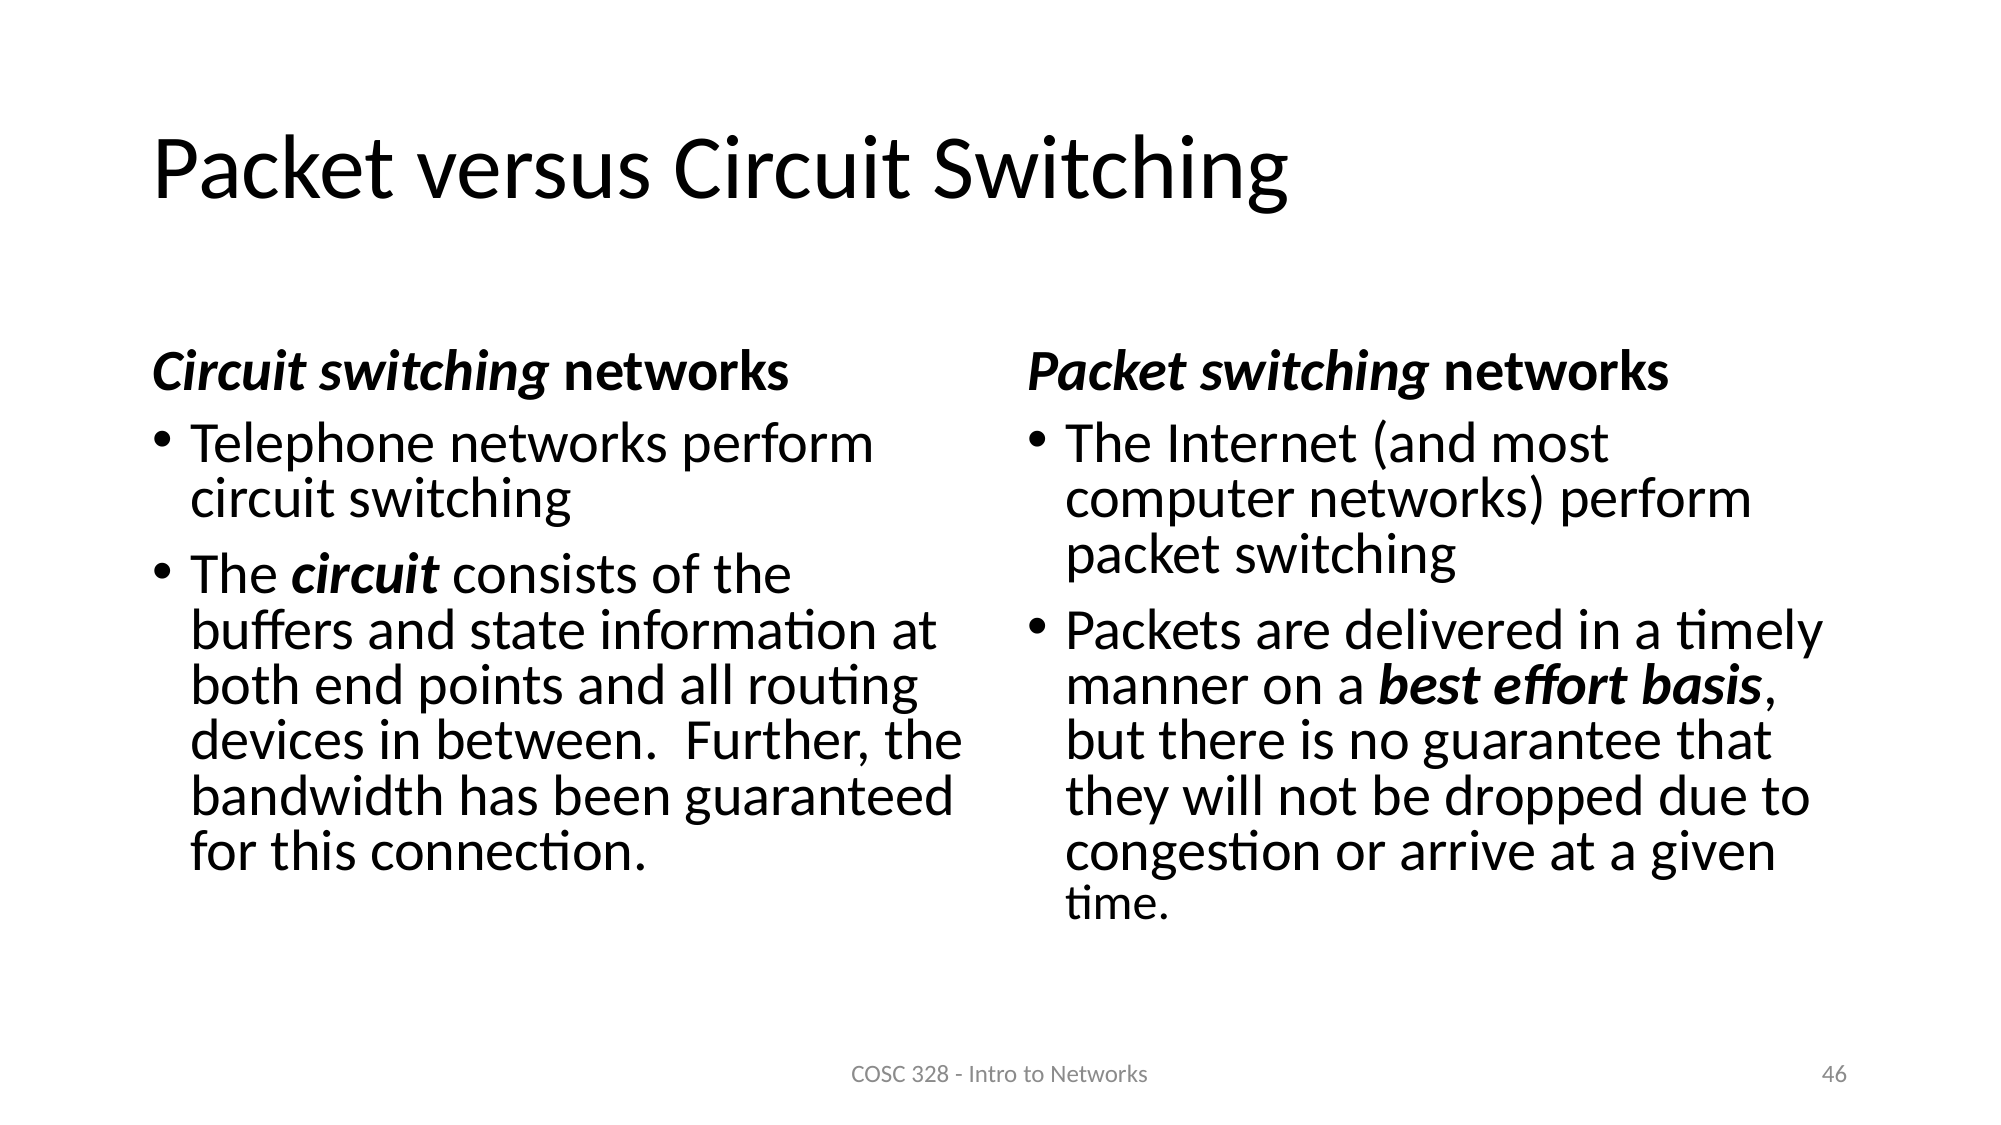

# Packet versus Circuit Switching
Circuit switching networks
Packet switching networks
Telephone networks perform circuit switching
The circuit consists of the buffers and state information at both end points and all routing devices in between.  Further, the bandwidth has been guaranteed for this connection.

The Internet (and most computer networks) perform packet switching
Packets are delivered in a timely manner on a best effort basis, but there is no guarantee that they will not be dropped due to congestion or arrive at a given time.

COSC 328 - Intro to Networks
46